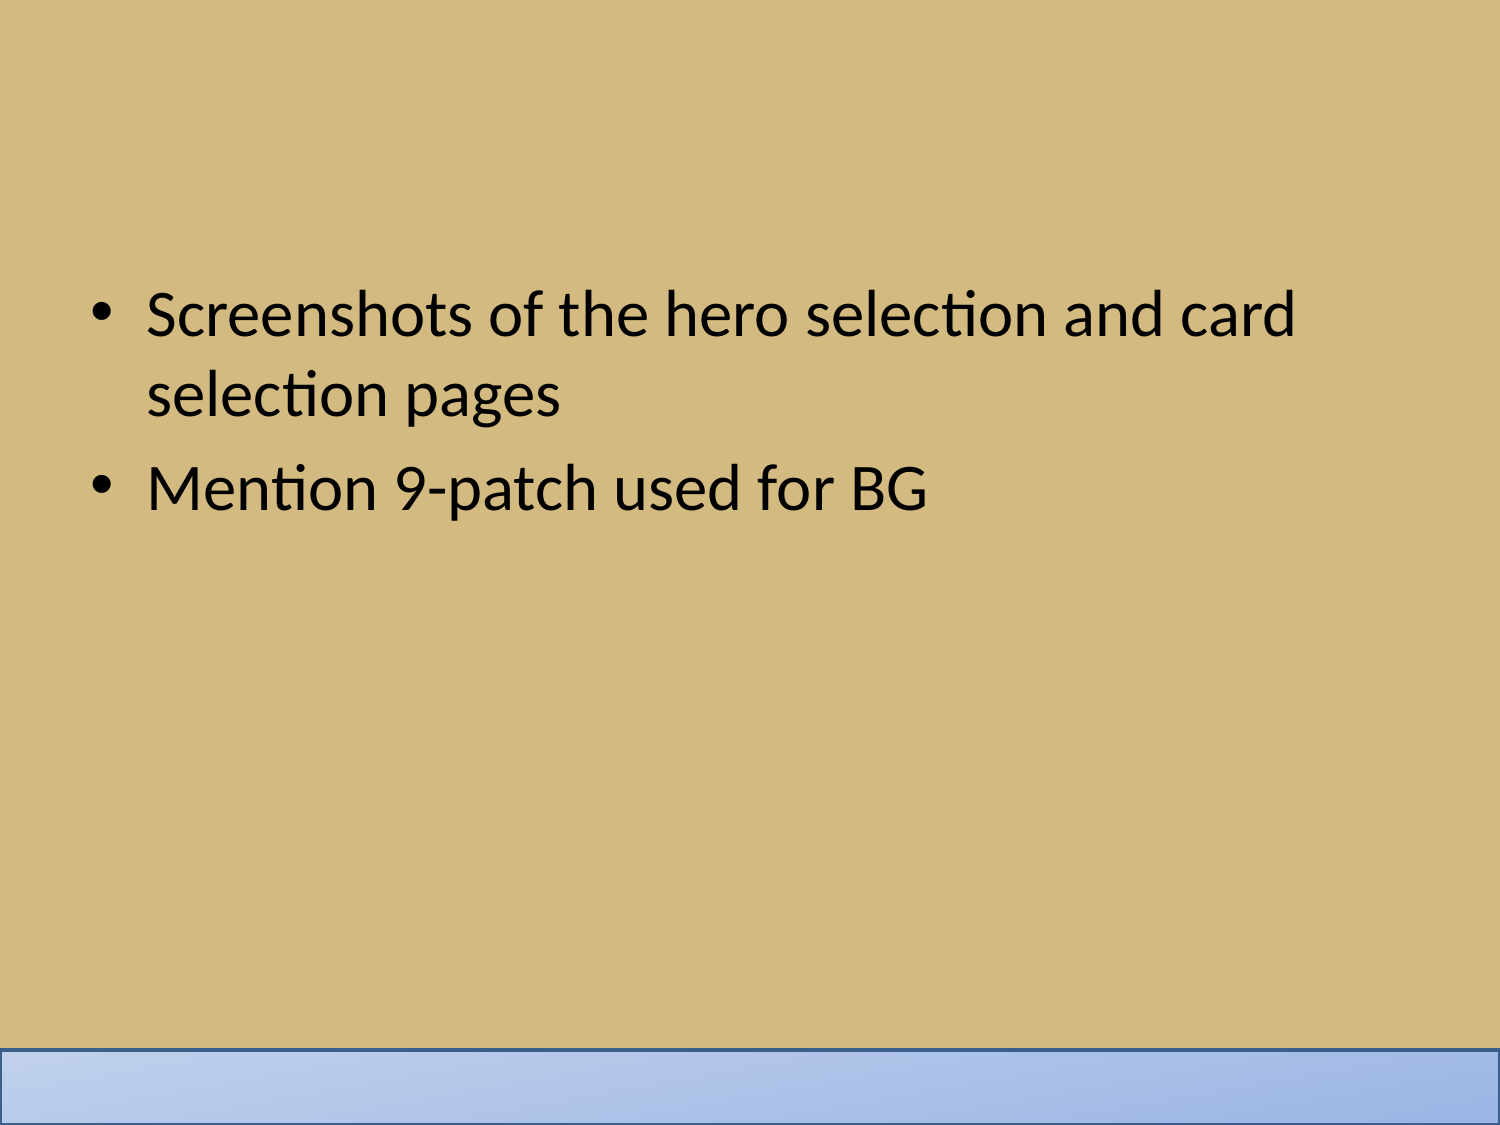

#
Screenshots of the hero selection and card selection pages
Mention 9-patch used for BG